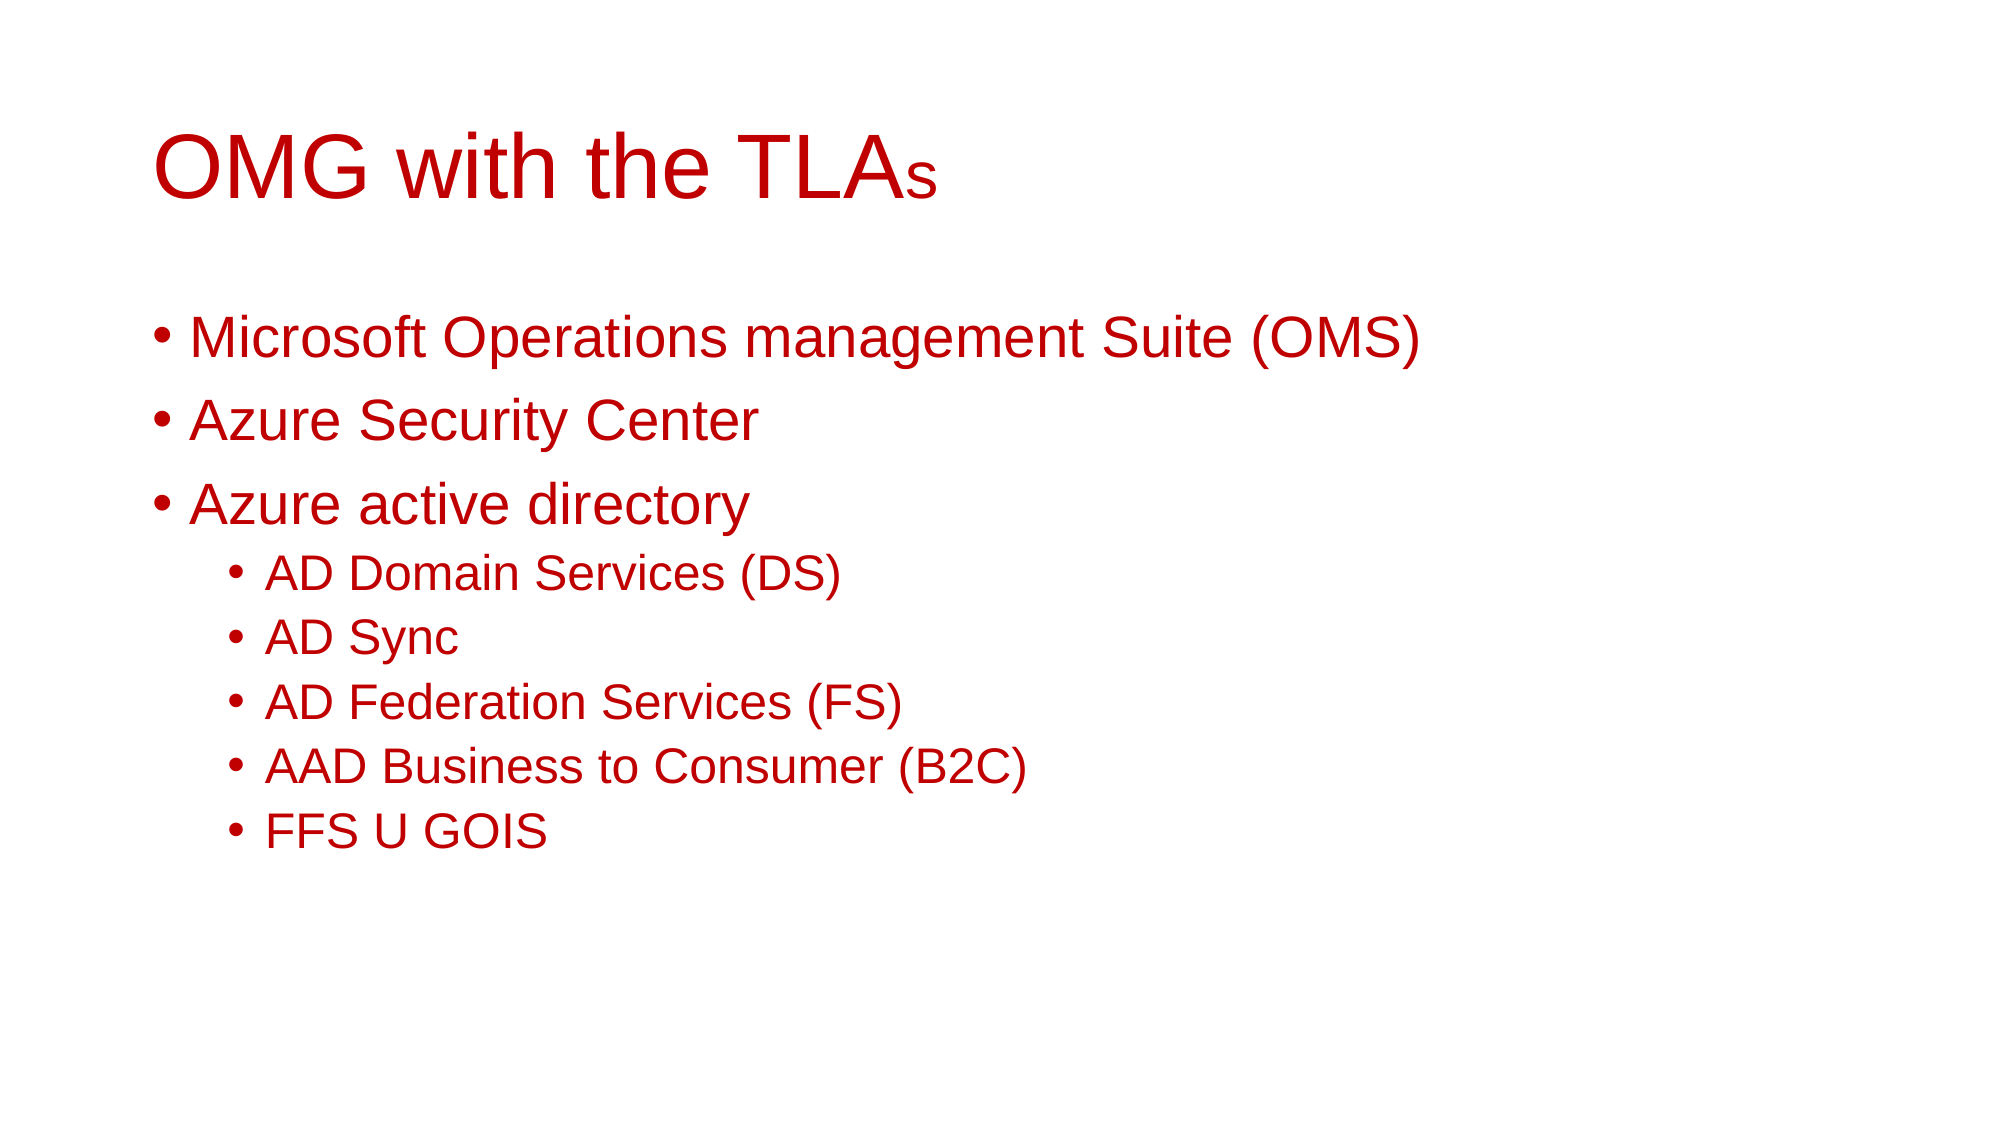

# OMG with the TLAs
Microsoft Operations management Suite (OMS)
Azure Security Center
Azure active directory
AD Domain Services (DS)
AD Sync
AD Federation Services (FS)
AAD Business to Consumer (B2C)
FFS U GOIS